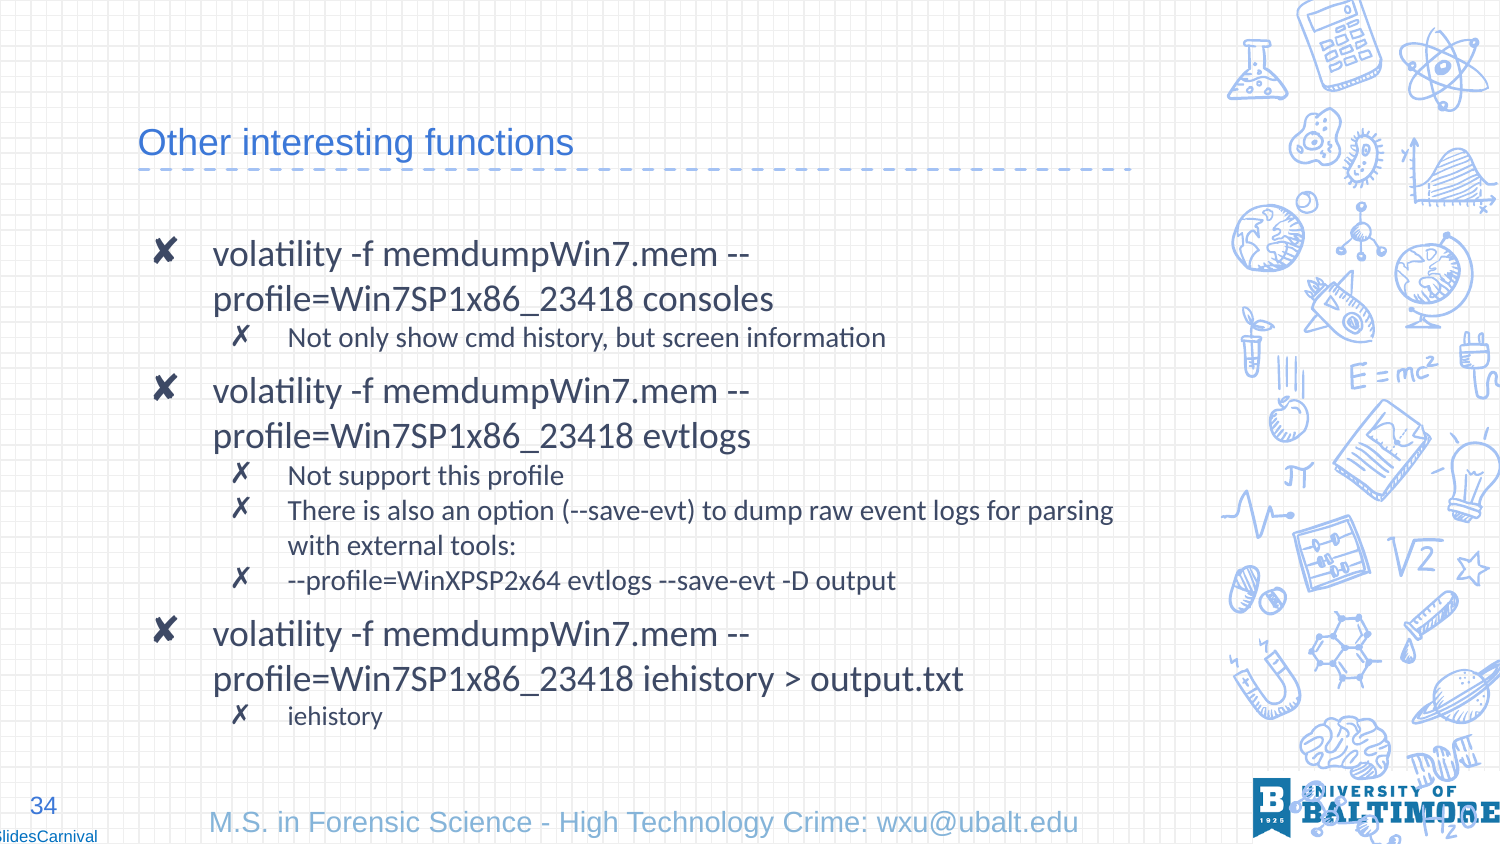

# Other interesting functions
volatility -f memdumpWin7.mem --profile=Win7SP1x86_23418 consoles
Not only show cmd history, but screen information
volatility -f memdumpWin7.mem --profile=Win7SP1x86_23418 evtlogs
Not support this profile
There is also an option (--save-evt) to dump raw event logs for parsing with external tools:
--profile=WinXPSP2x64 evtlogs --save-evt -D output
volatility -f memdumpWin7.mem --profile=Win7SP1x86_23418 iehistory > output.txt
iehistory

34